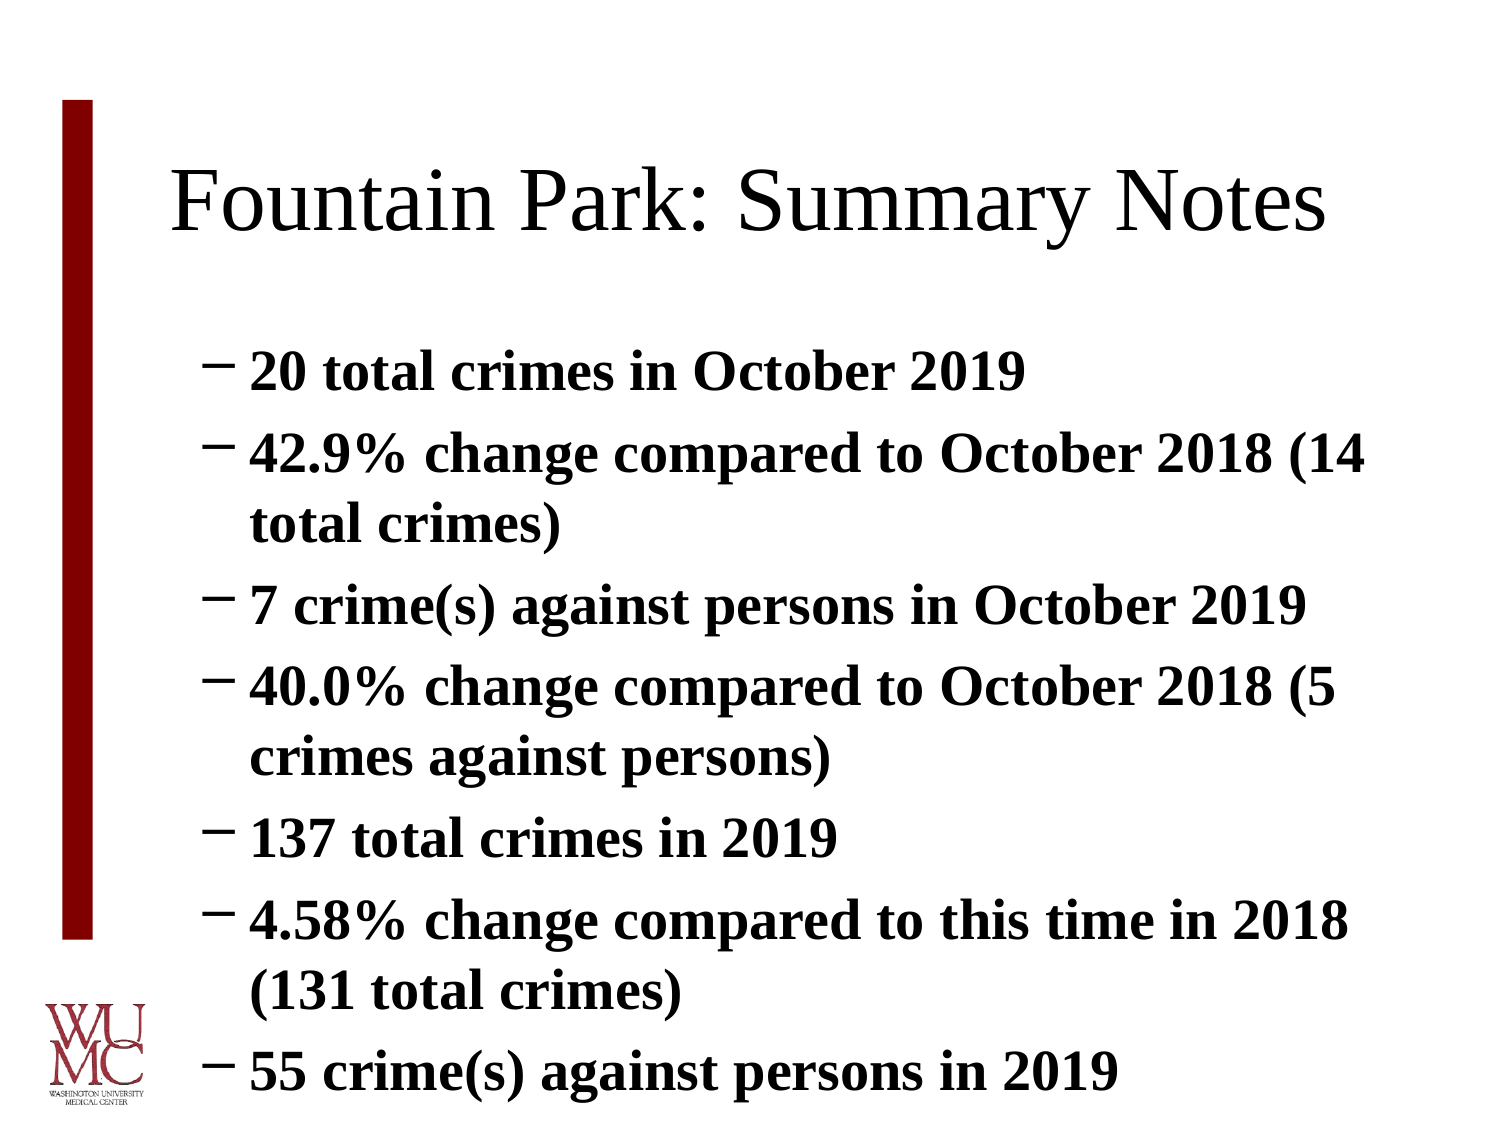

# Fountain Park: Summary Notes
20 total crimes in October 2019
42.9% change compared to October 2018 (14 total crimes)
7 crime(s) against persons in October 2019
40.0% change compared to October 2018 (5 crimes against persons)
137 total crimes in 2019
4.58% change compared to this time in 2018 (131 total crimes)
55 crime(s) against persons in 2019
48.6% change compared to this time in 2018 (37 crimes against persons)